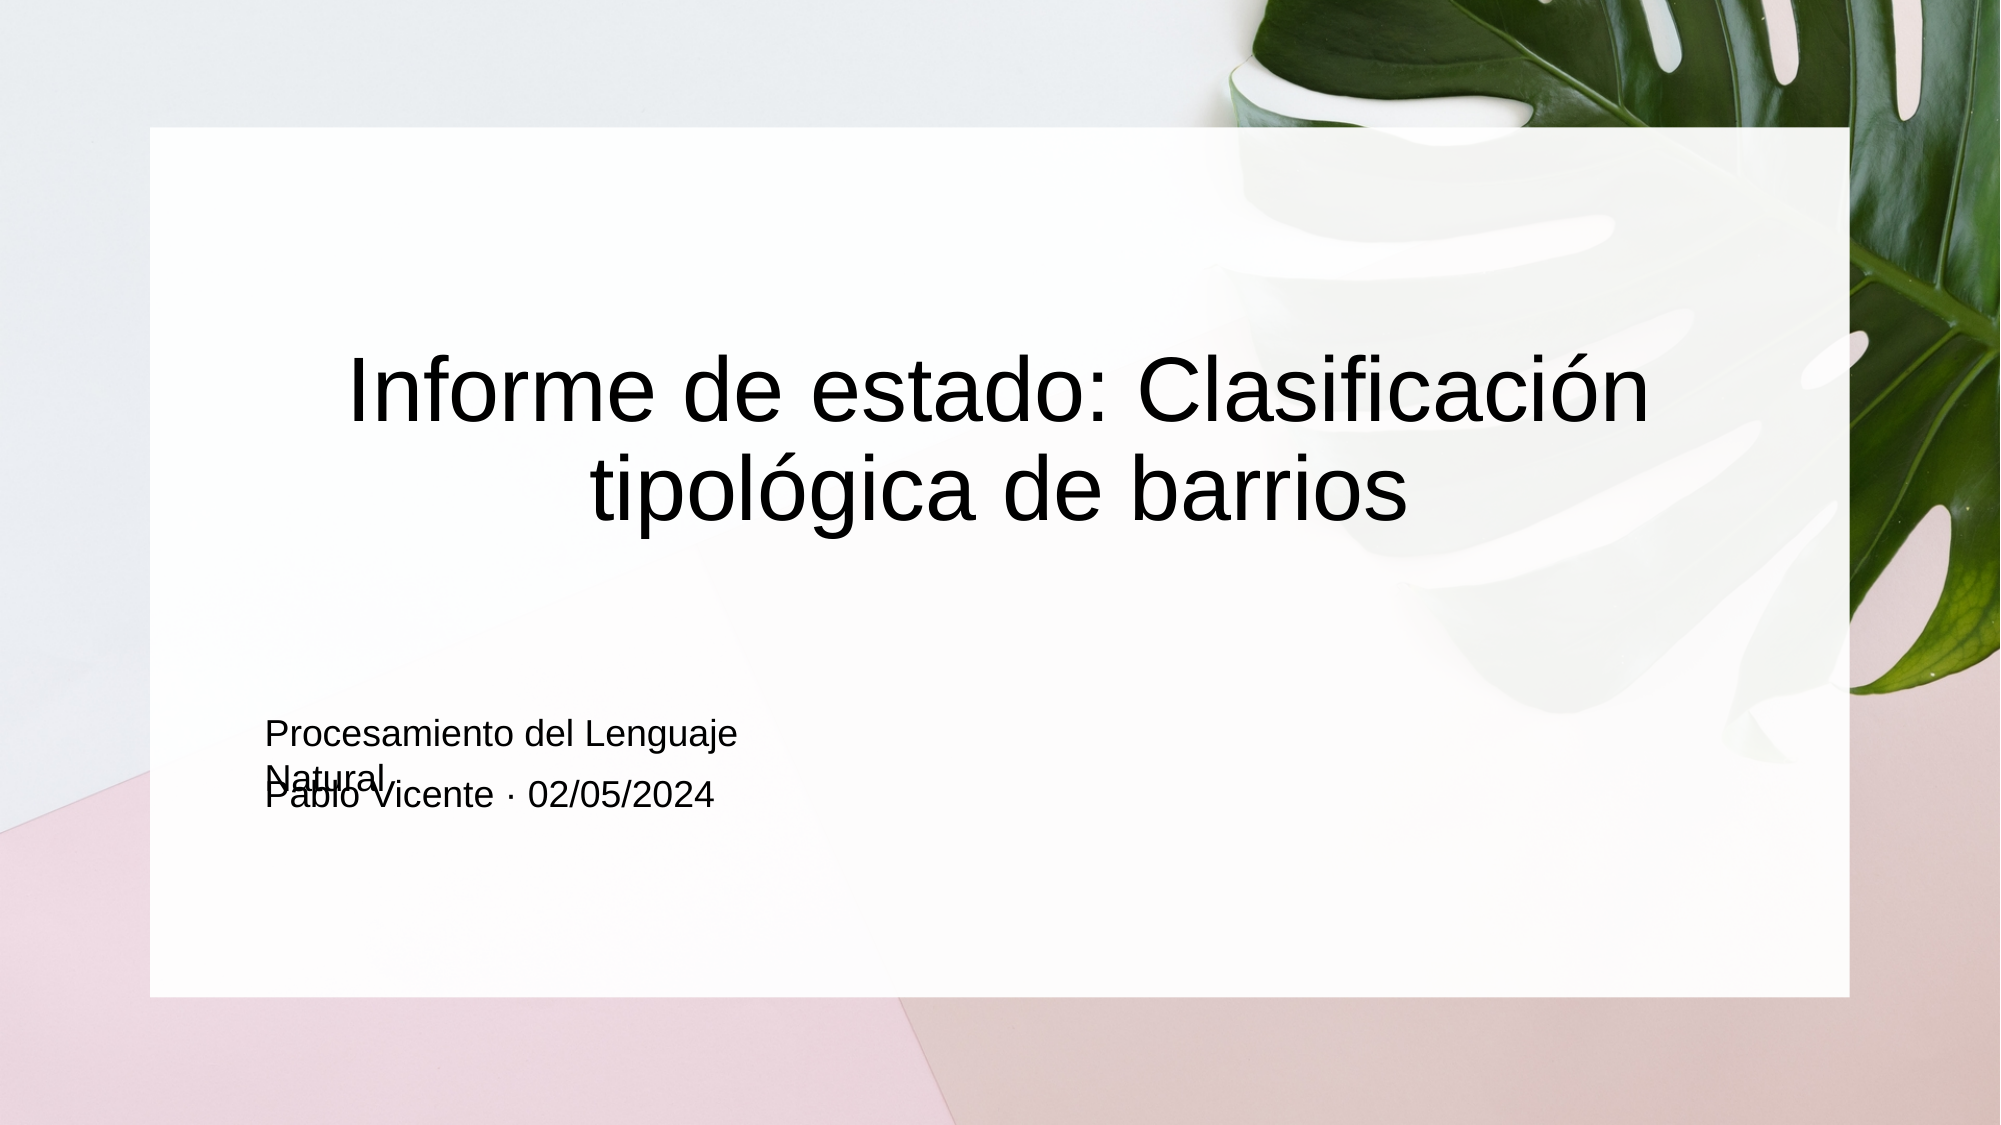

# Informe de estado: Clasificación tipológica de barrios
Procesamiento del Lenguaje Natural
Pablo Vicente · 02/05/2024